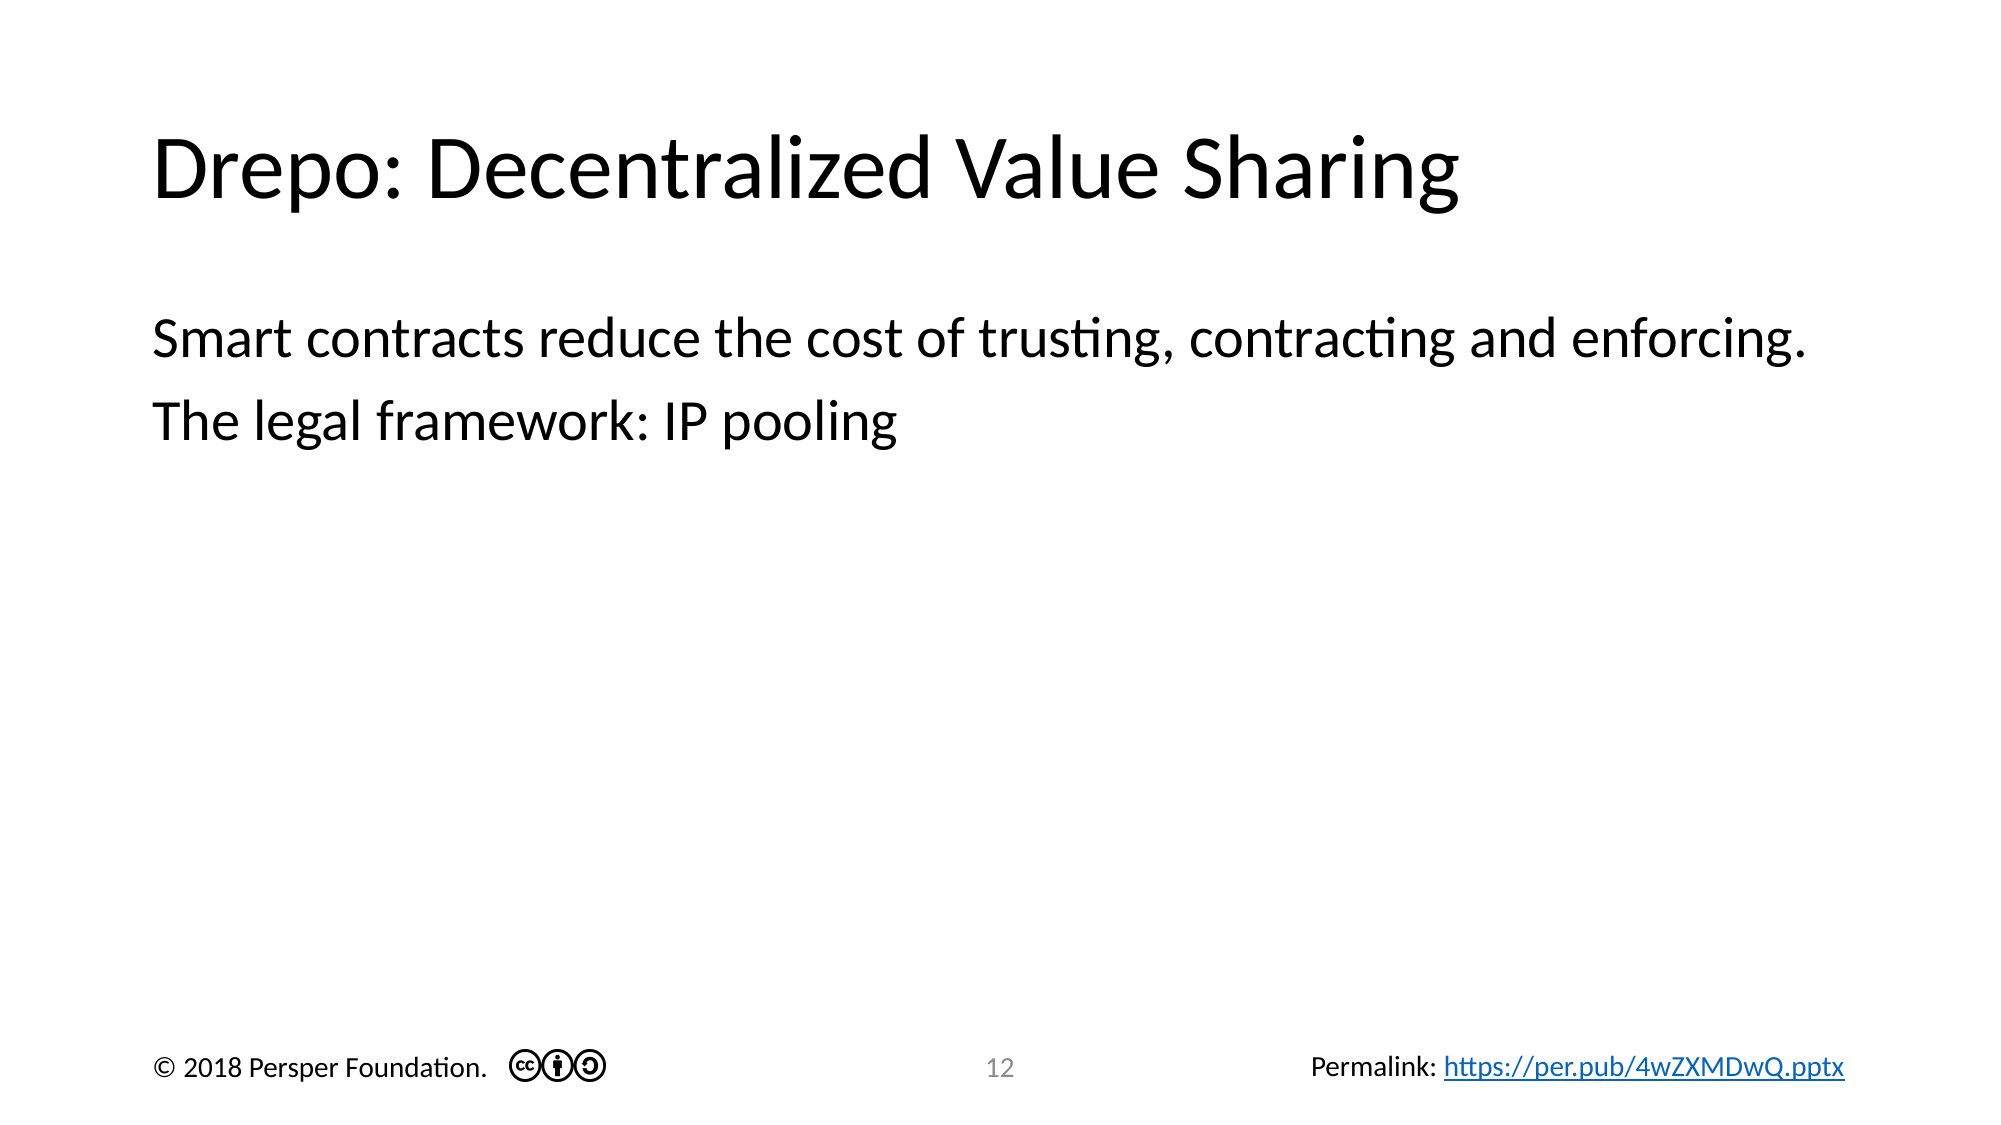

# Drepo: Decentralized Value Sharing
Smart contracts reduce the cost of trusting, contracting and enforcing.
The legal framework: IP pooling

12
© 2018 Persper Foundation.